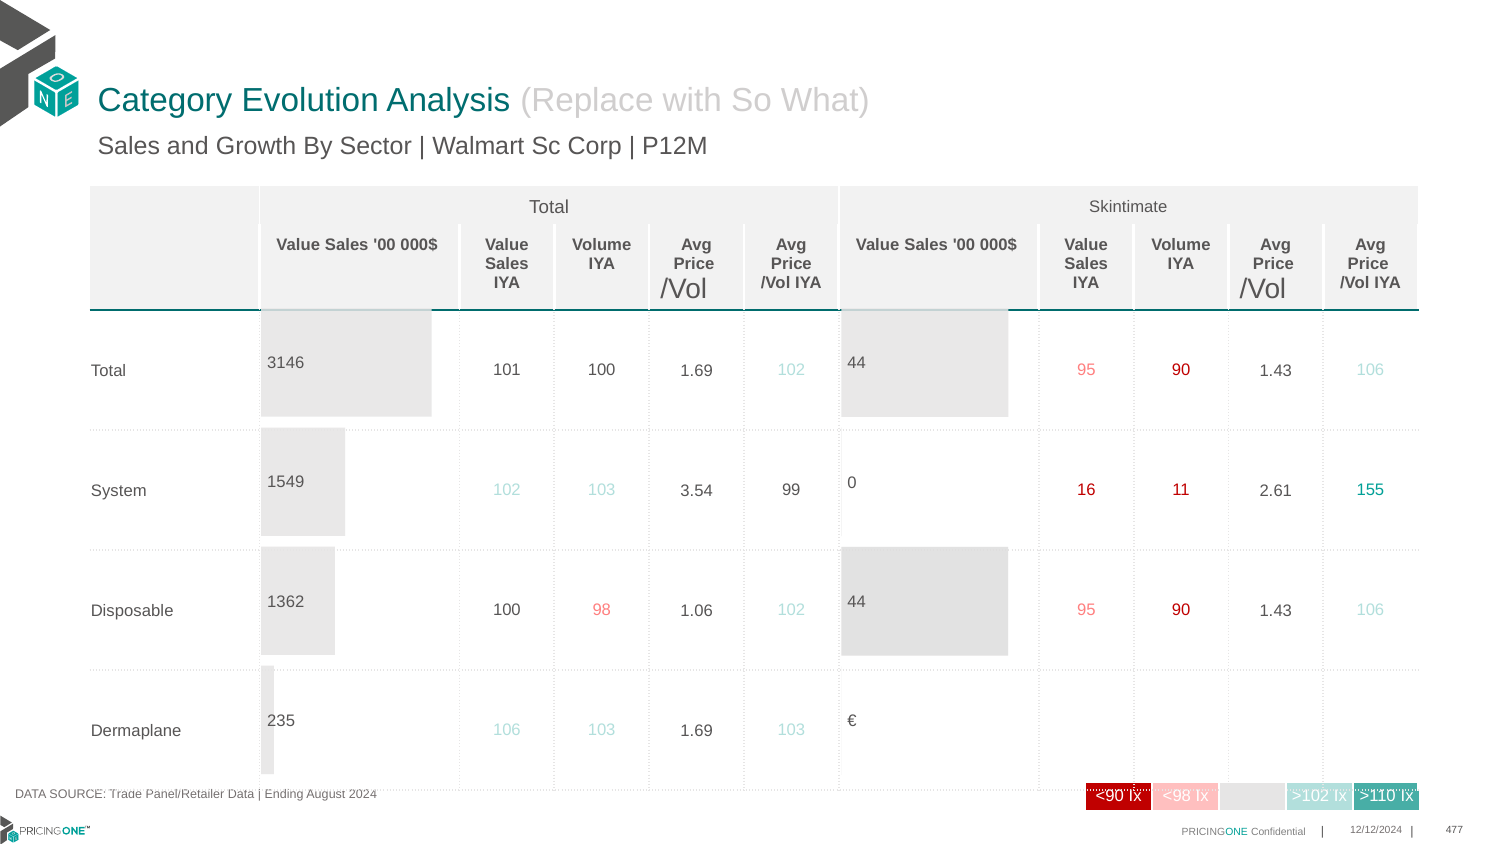

# Category Evolution Analysis (Replace with So What)
Sales and Growth By Sector | Walmart Sc Corp | P12M
|  | Total |  |  |  |  | Skintimate |  |  |  |  |
| --- | --- | --- | --- | --- | --- | --- | --- | --- | --- | --- |
|  | Value Sales '00 000$ | Value Sales IYA | Volume IYA | Avg Price /Vol | Avg Price /Vol IYA | Value Sales '00 000$ | Value Sales IYA | Volume IYA | Avg Price /Vol | Avg Price /Vol IYA |
| Total |  | 101 | 100 | 1.69 | 102 |  | 95 | 90 | 1.43 | 106 |
| System |  | 102 | 103 | 3.54 | 99 |  | 16 | 11 | 2.61 | 155 |
| Disposable |  | 100 | 98 | 1.06 | 102 |  | 95 | 90 | 1.43 | 106 |
| Dermaplane |  | 106 | 103 | 1.69 | 103 |  |  |  |  |  |

### Chart

| Category | Value Sales |
|---|---|
| Grand | 3145.98094 |
| System | 1548.74478 |
| Disposable | 1362.46761 |
| Dermaplane | 234.76855 |

### Chart

| Category | Value Sales |
|---|---|
| Grand | 43.99627 |
| System | 0.05602 |
| Disposable | 43.94025 |
| Dermaplane | 0.0 |
DATA SOURCE: Trade Panel/Retailer Data | Ending August 2024
| <90 Ix | <98 Ix |  | >102 Ix | >110 Ix |
| --- | --- | --- | --- | --- |

12/12/2024
477